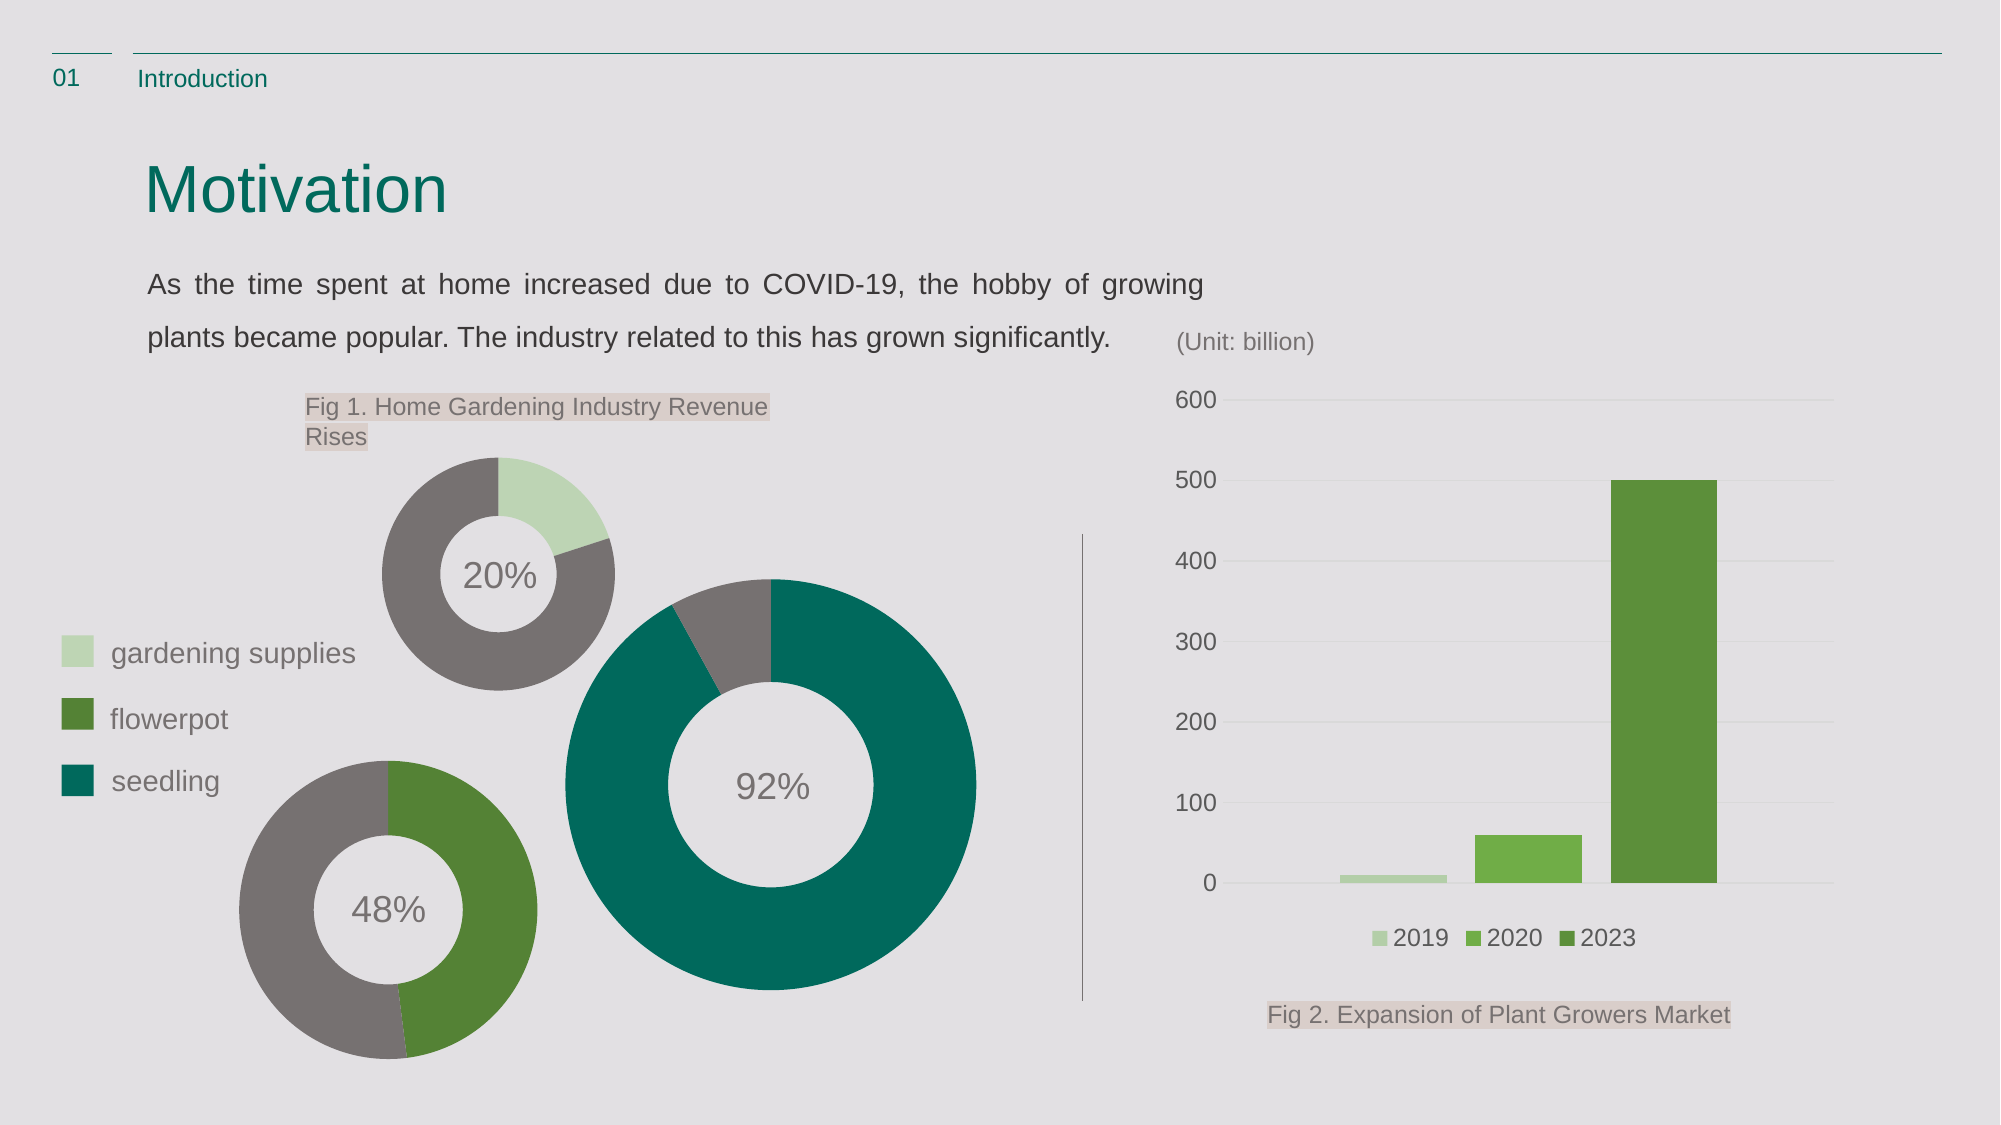

01
 Introduction
Motivation
As the time spent at home increased due to COVID-19, the hobby of growing plants became popular. The industry related to this has grown significantly.
 (Unit: billion)

### Chart

| Category | 2019 | 2020 | 2023 |
|---|---|---|---|
Fig 1. Home Gardening Industry Revenue Rises

### Chart

| Category | Flower pot |
|---|---|
|  | 2.0 |
|  | 8.0 |
|  | None |
|  | None |
20%

### Chart

| Category | Flower pot |
|---|---|
|  | 92.0 |
|  | 8.0 |
|  | None |
|  | None |
92%
 gardening supplies

flowerpot

 seedling

### Chart

| Category | Flower pot |
|---|---|
|  | 48.0 |
|  | 52.0 |
|  | None |
|  | None |
48%
Fig 2. Expansion of Plant Growers Market